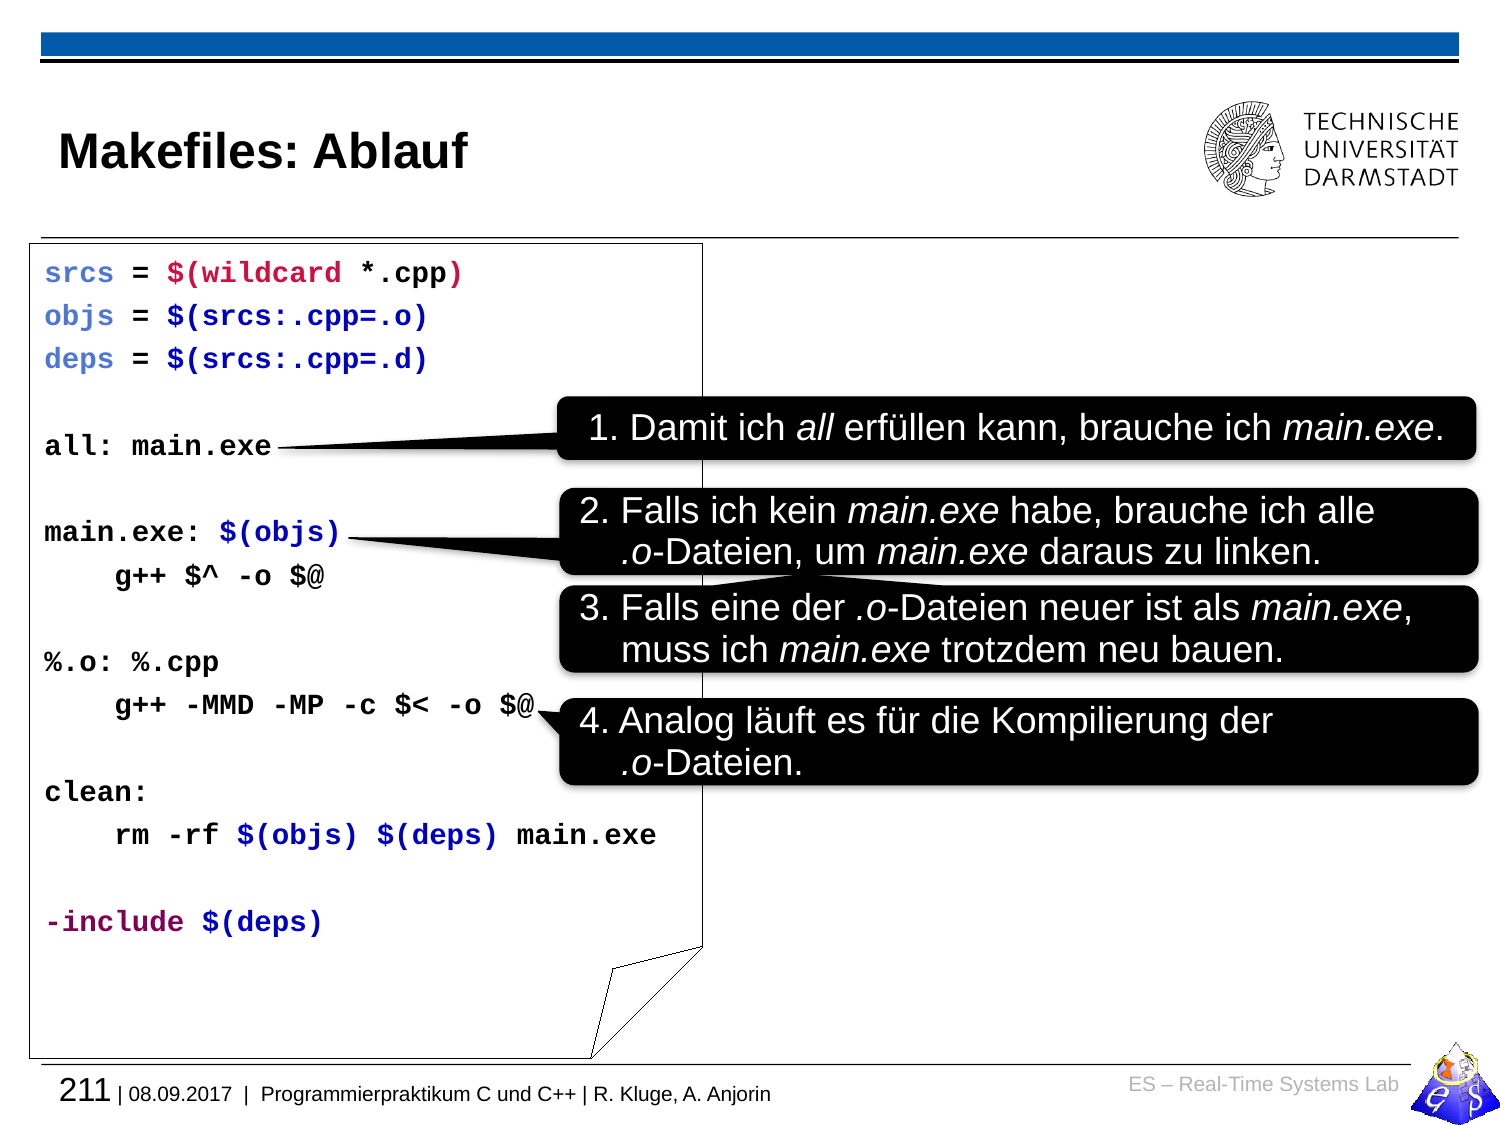

# Makefiles: Ablauf
srcs = $(wildcard *.cpp)
objs = $(srcs:.cpp=.o)
deps = $(srcs:.cpp=.d)

all: main.exe

main.exe: $(objs)
    g++ $^ -o $@

%.o: %.cpp
    g++ -MMD -MP -c $< -o $@

clean:
    rm -rf $(objs) $(deps) main.exe

-include $(deps)

1. Damit ich all erfüllen kann, brauche ich main.exe.
2. Falls ich kein main.exe habe, brauche ich alle
    .o-Dateien, um main.exe daraus zu linken.
3. Falls eine der .o-Dateien neuer ist als main.exe,
    muss ich main.exe trotzdem neu bauen.
4. Analog läuft es für die Kompilierung der
    .o-Dateien.